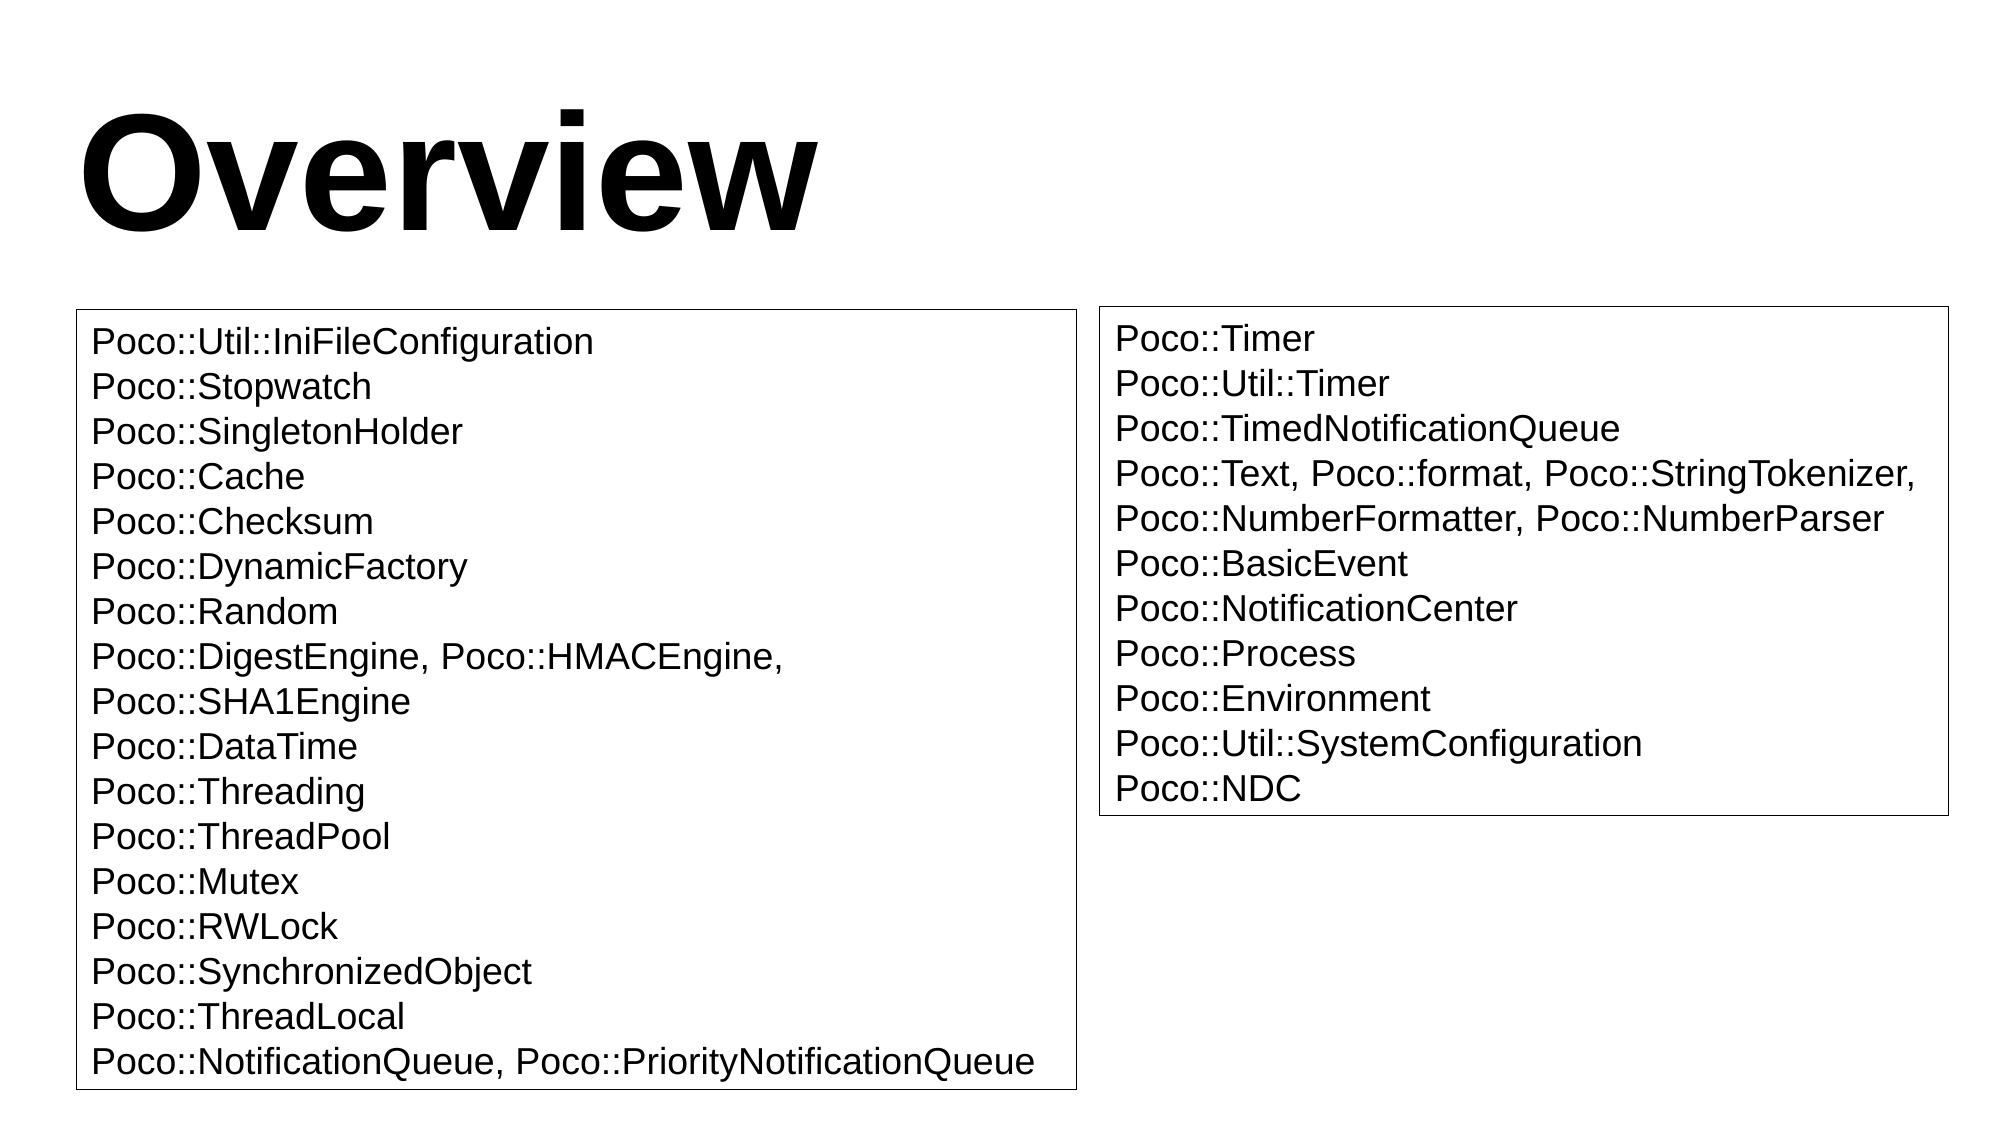

Overview
Poco::Timer
Poco::Util::Timer
Poco::TimedNotificationQueue
Poco::Text, Poco::format, Poco::StringTokenizer, Poco::NumberFormatter, Poco::NumberParser
Poco::BasicEvent
Poco::NotificationCenter
Poco::Process
Poco::Environment
Poco::Util::SystemConfiguration
Poco::NDC
Poco::Util::IniFileConfiguration
Poco::Stopwatch
Poco::SingletonHolder
Poco::Cache
Poco::Checksum
Poco::DynamicFactory
Poco::Random
Poco::DigestEngine, Poco::HMACEngine, Poco::SHA1Engine
Poco::DataTime
Poco::Threading
Poco::ThreadPool
Poco::Mutex
Poco::RWLock
Poco::SynchronizedObject
Poco::ThreadLocal
Poco::NotificationQueue, Poco::PriorityNotificationQueue